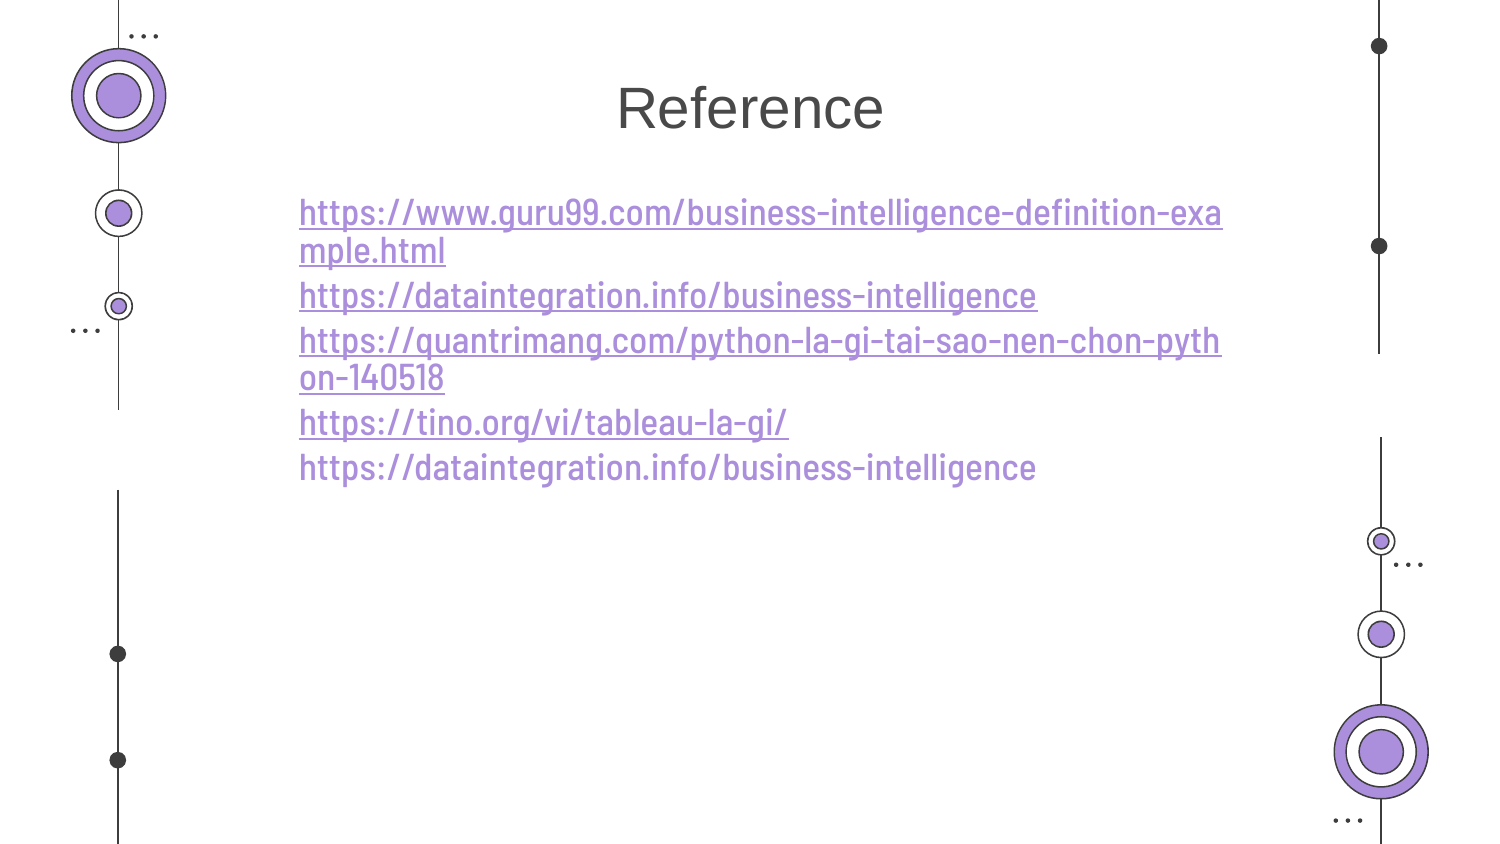

# Reference
https://www.guru99.com/business-intelligence-definition-example.html
https://dataintegration.info/business-intelligence
https://quantrimang.com/python-la-gi-tai-sao-nen-chon-python-140518
https://tino.org/vi/tableau-la-gi/
https://dataintegration.info/business-intelligence